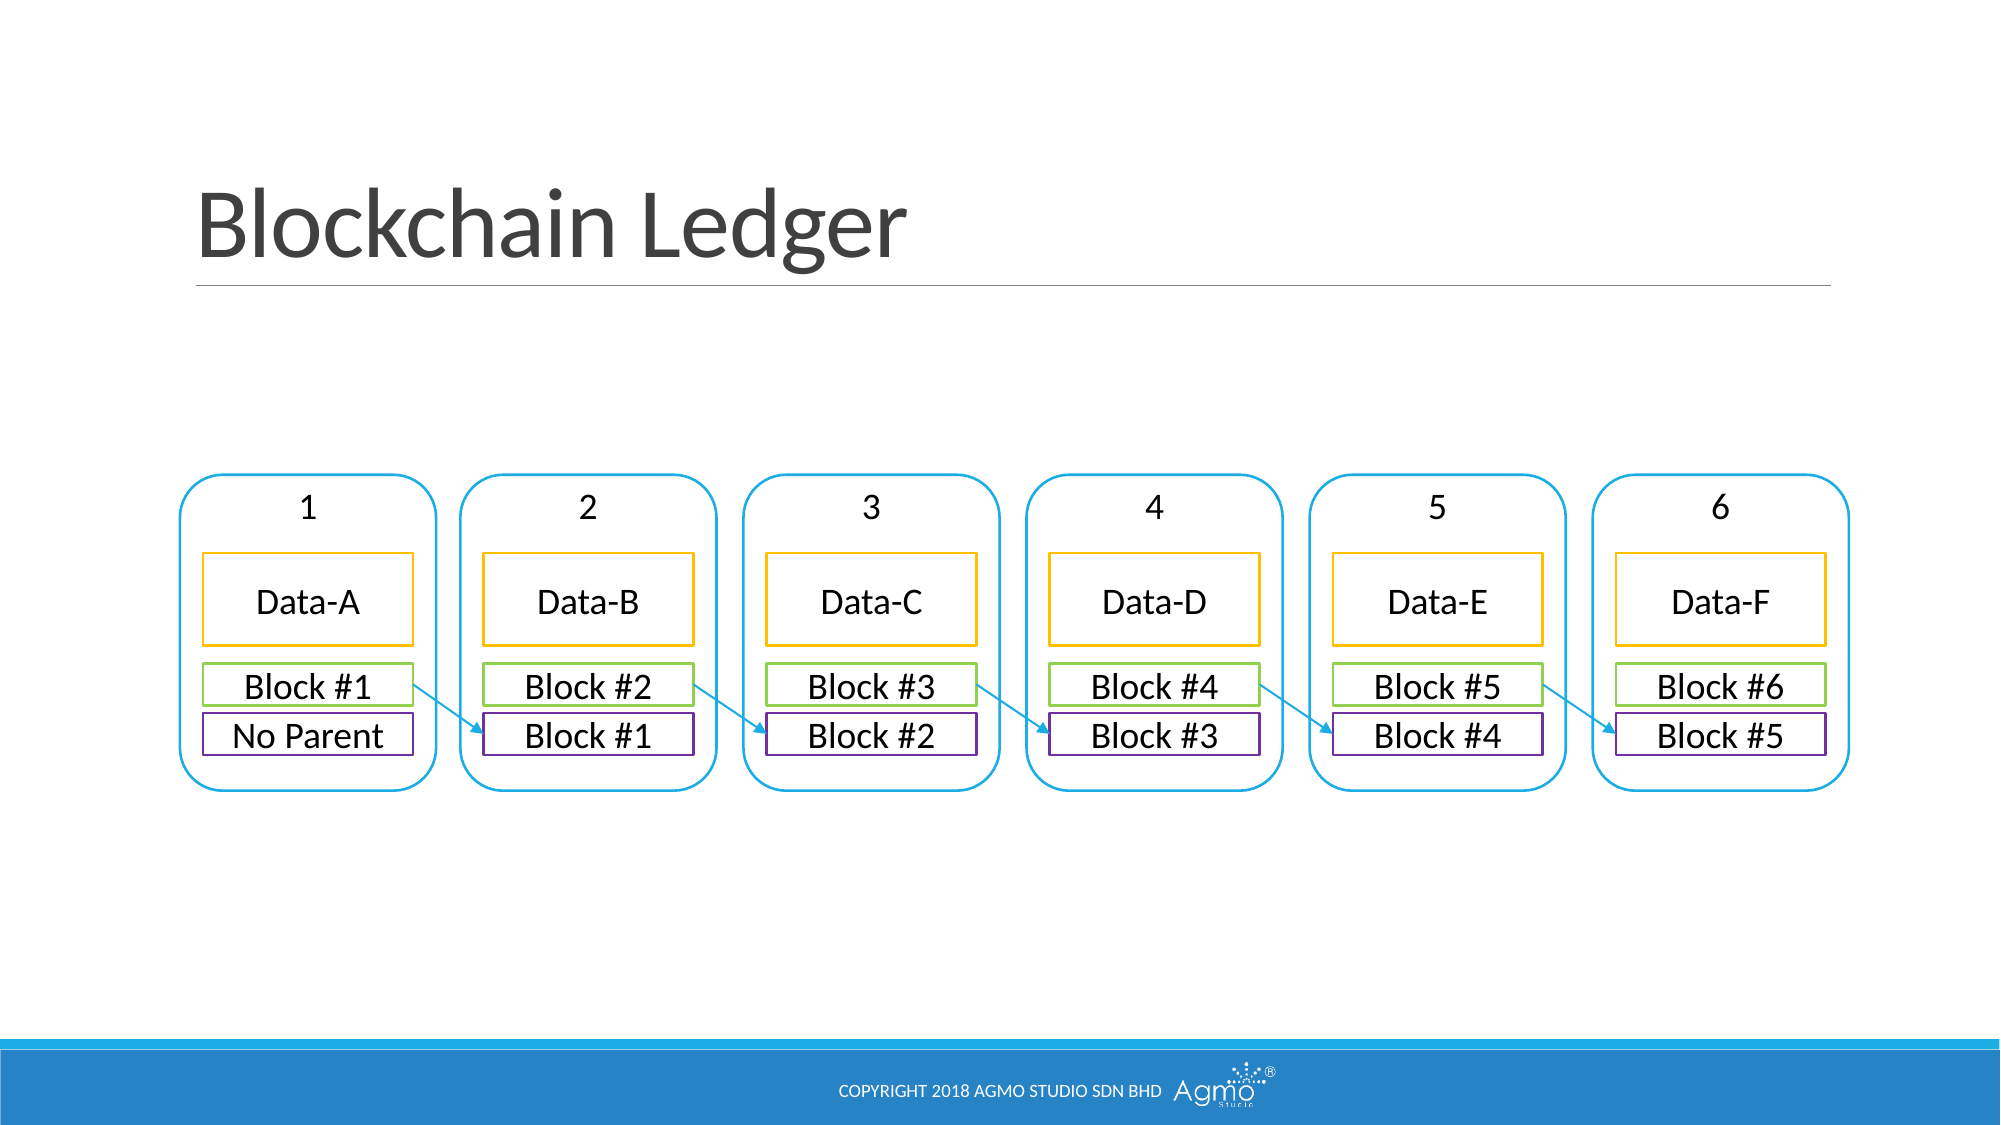

# Blockchain Ledger

1
Data-A
Block #1
No Parent

2
Data-B
Block #2
Block #1

3
Data-C
Block #3
Block #2

4
Data-D
Block #4
Block #3

5
Data-E
Block #5
Block #4

6
Data-F
Block #6
Block #5
Copyright 2018 Agmo Studio Sdn Bhd